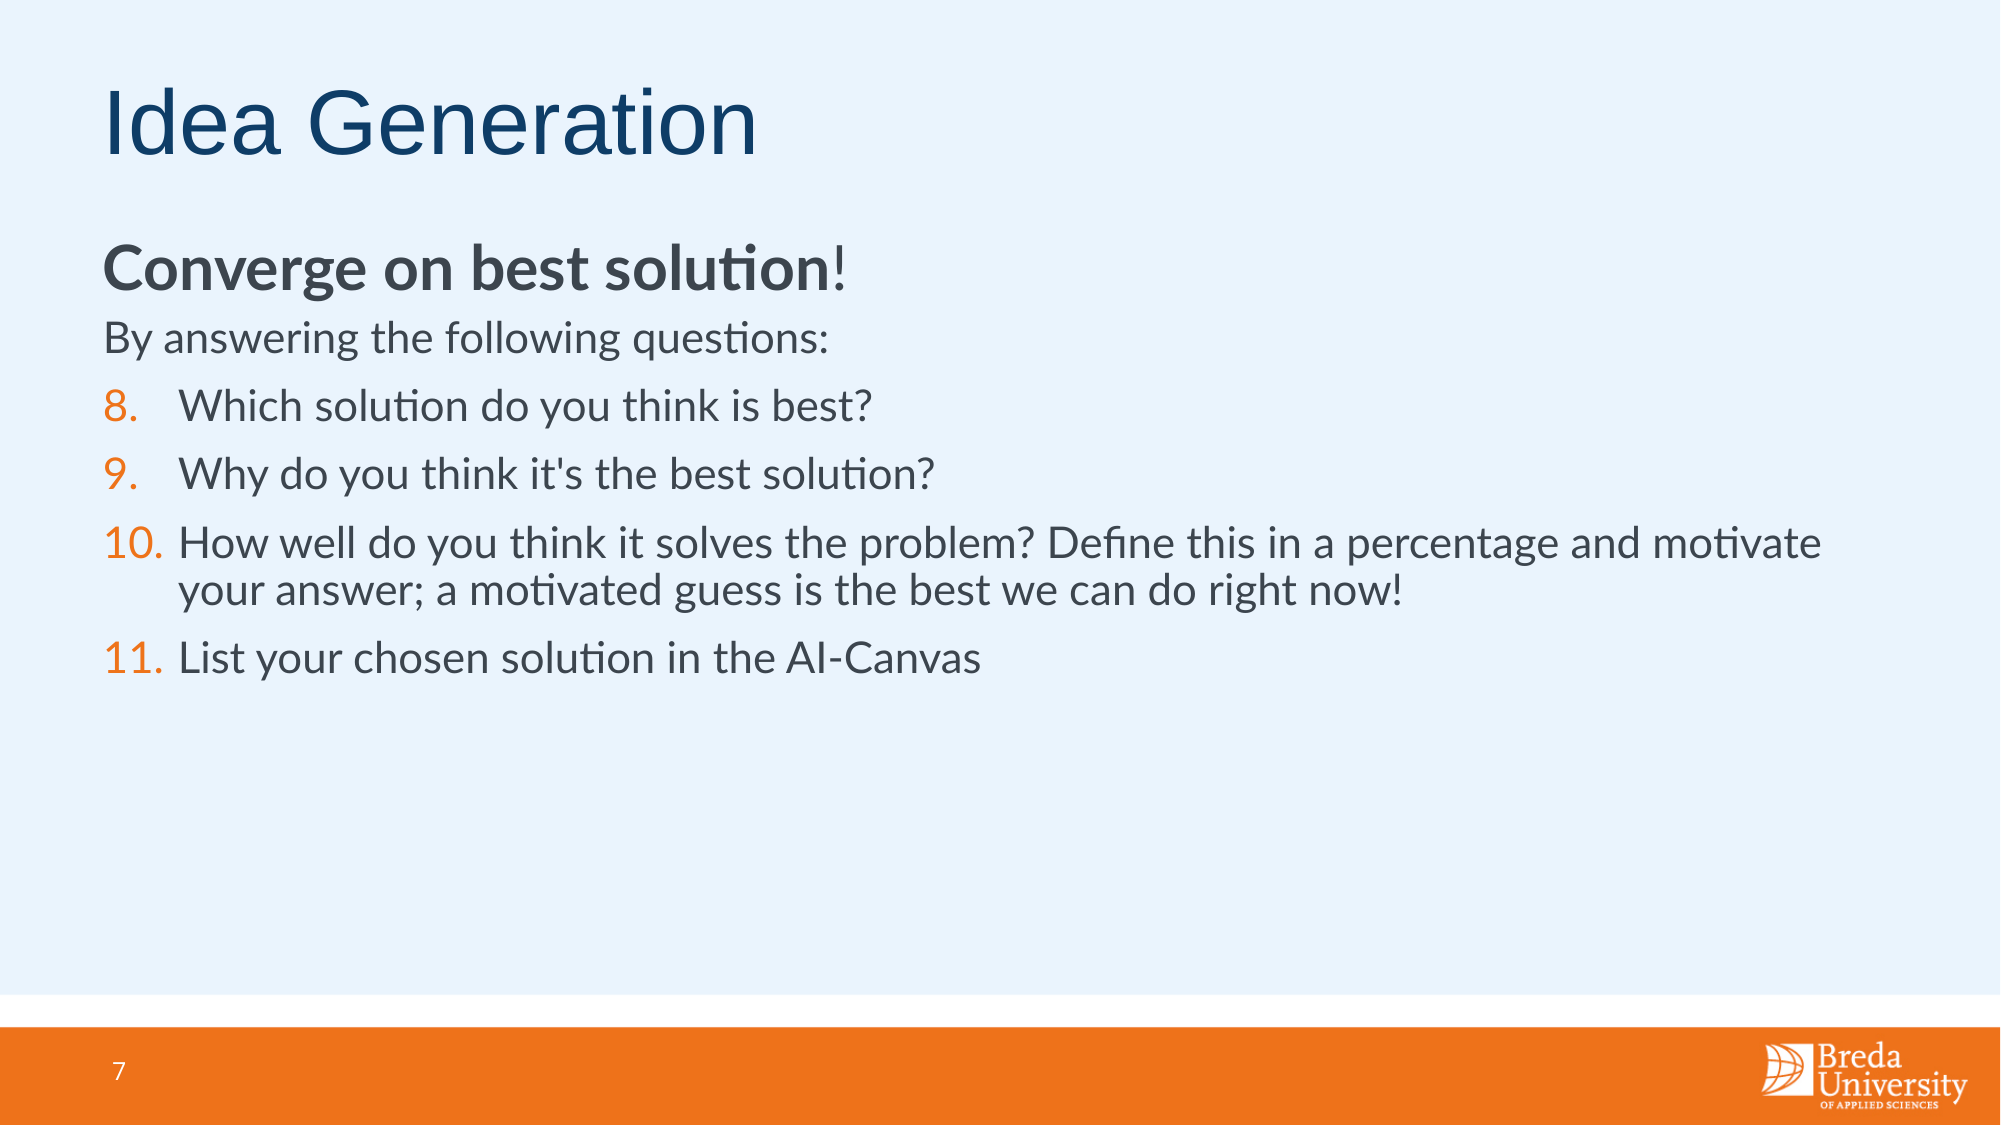

# Idea Generation
Converge on best solution!
By answering the following questions:
Which solution do you think is best?
Why do you think it's the best solution?
How well do you think it solves the problem? Define this in a percentage and motivate your answer; a motivated guess is the best we can do right now!
List your chosen solution in the AI-Canvas
7